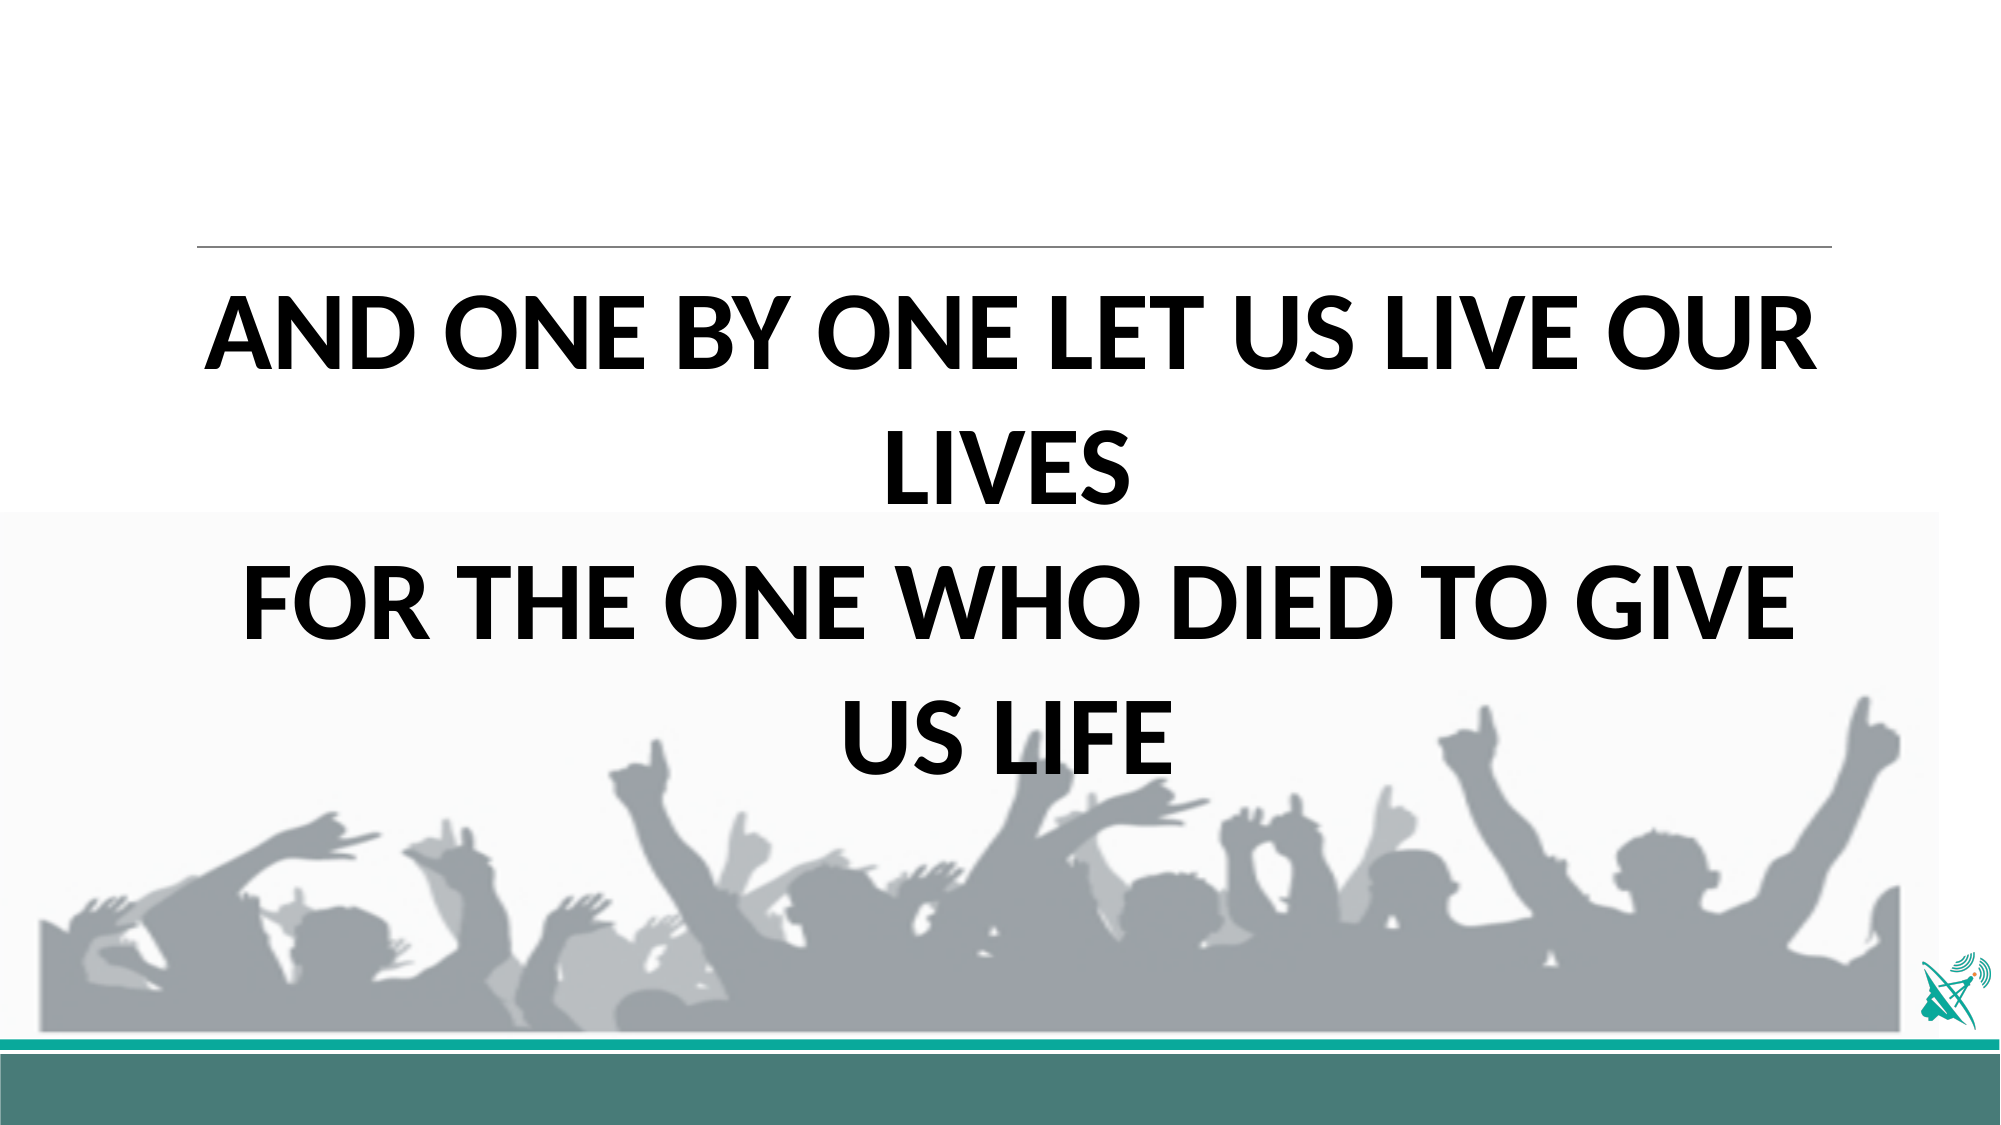

AND ONE BY ONE LET US LIVE OUR LIVES
FOR THE ONE WHO DIED TO GIVE US LIFE